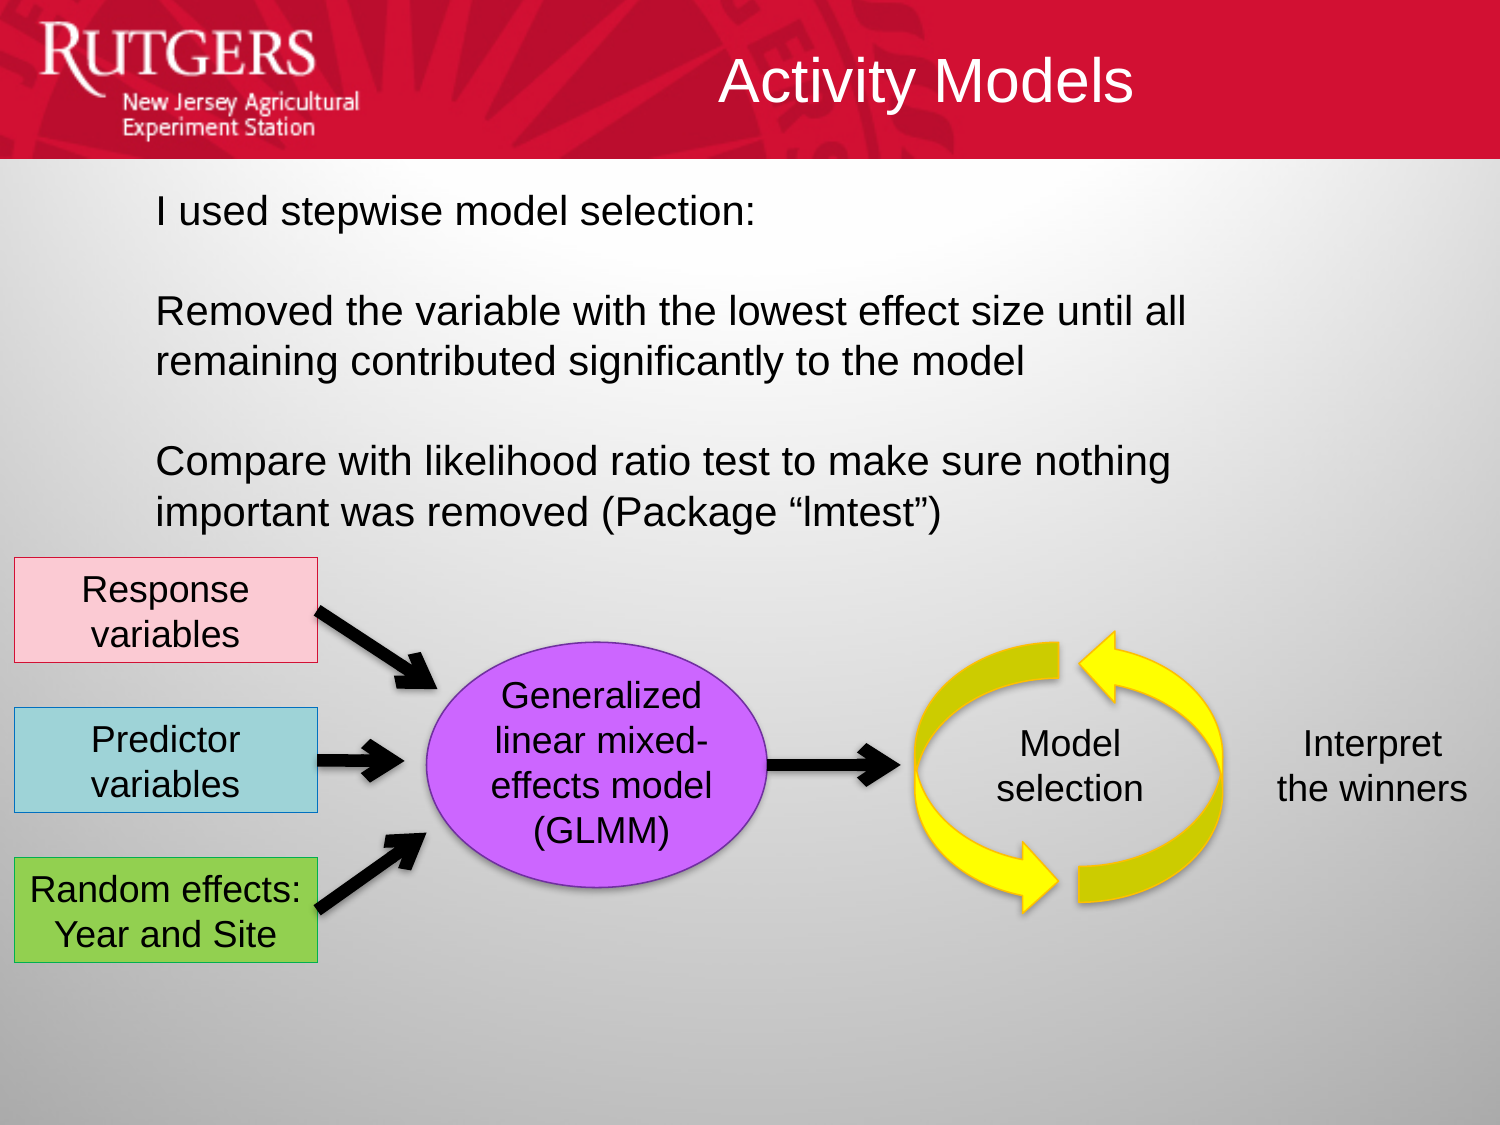

Activity Models
I used stepwise model selection:

Removed the variable with the lowest effect size until all remaining contributed significantly to the model

Compare with likelihood ratio test to make sure nothing important was removed (Package “lmtest”)
Response variables

Generalized linear mixed-effects model
(GLMM)
Predictor variables
Model selection
Interpret the winners
Random effects:
Year and Site